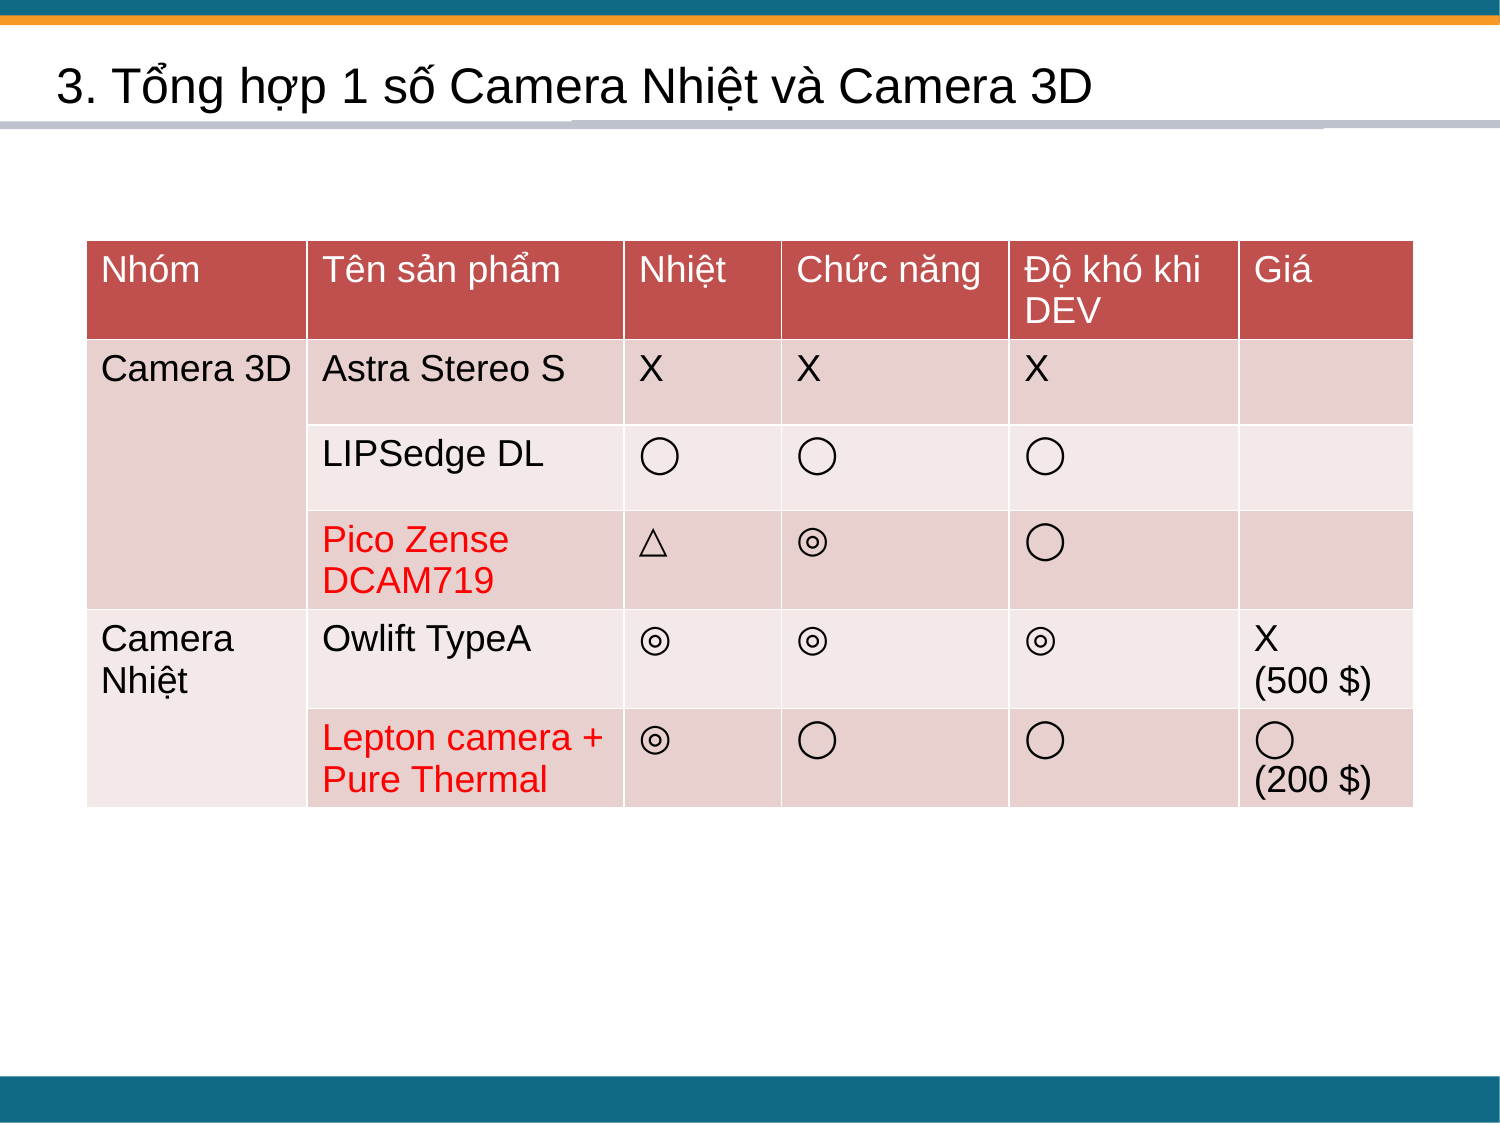

3. Tổng hợp 1 số Camera Nhiệt và Camera 3D

| Nhóm | Tên sản phẩm | Nhiệt | Chức năng | Độ khó khi DEV | Giá |
| --- | --- | --- | --- | --- | --- |
| Camera 3D | Astra Stereo S | X | X | X |  |
|  | LIPSedge DL | ◯ | ◯ | ◯ |  |
|  | Pico Zense DCAM719 | △ | ◎ | ◯ |  |
| Camera Nhiệt | Owlift TypeA | ◎ | ◎ | ◎ | X (500 $) |
|  | Lepton camera + Pure Thermal | ◎ | ◯ | ◯ | ◯ (200 $) |